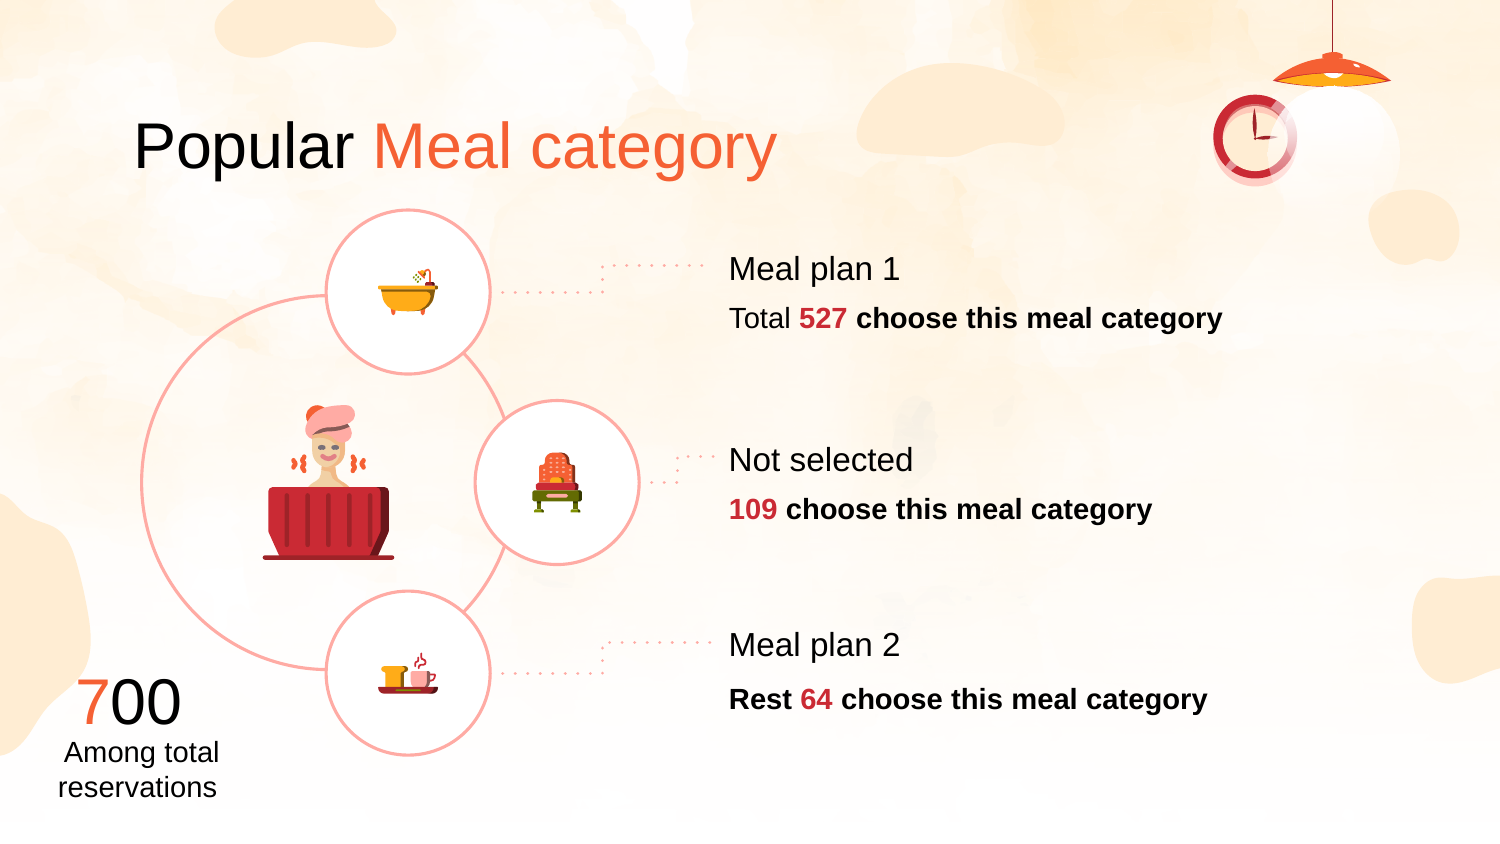

# Popular Meal category

Meal plan 1

Total 527 choose this meal category

Not selected

109 choose this meal category

Meal plan 2
700
Among total reservations

Rest 64 choose this meal category